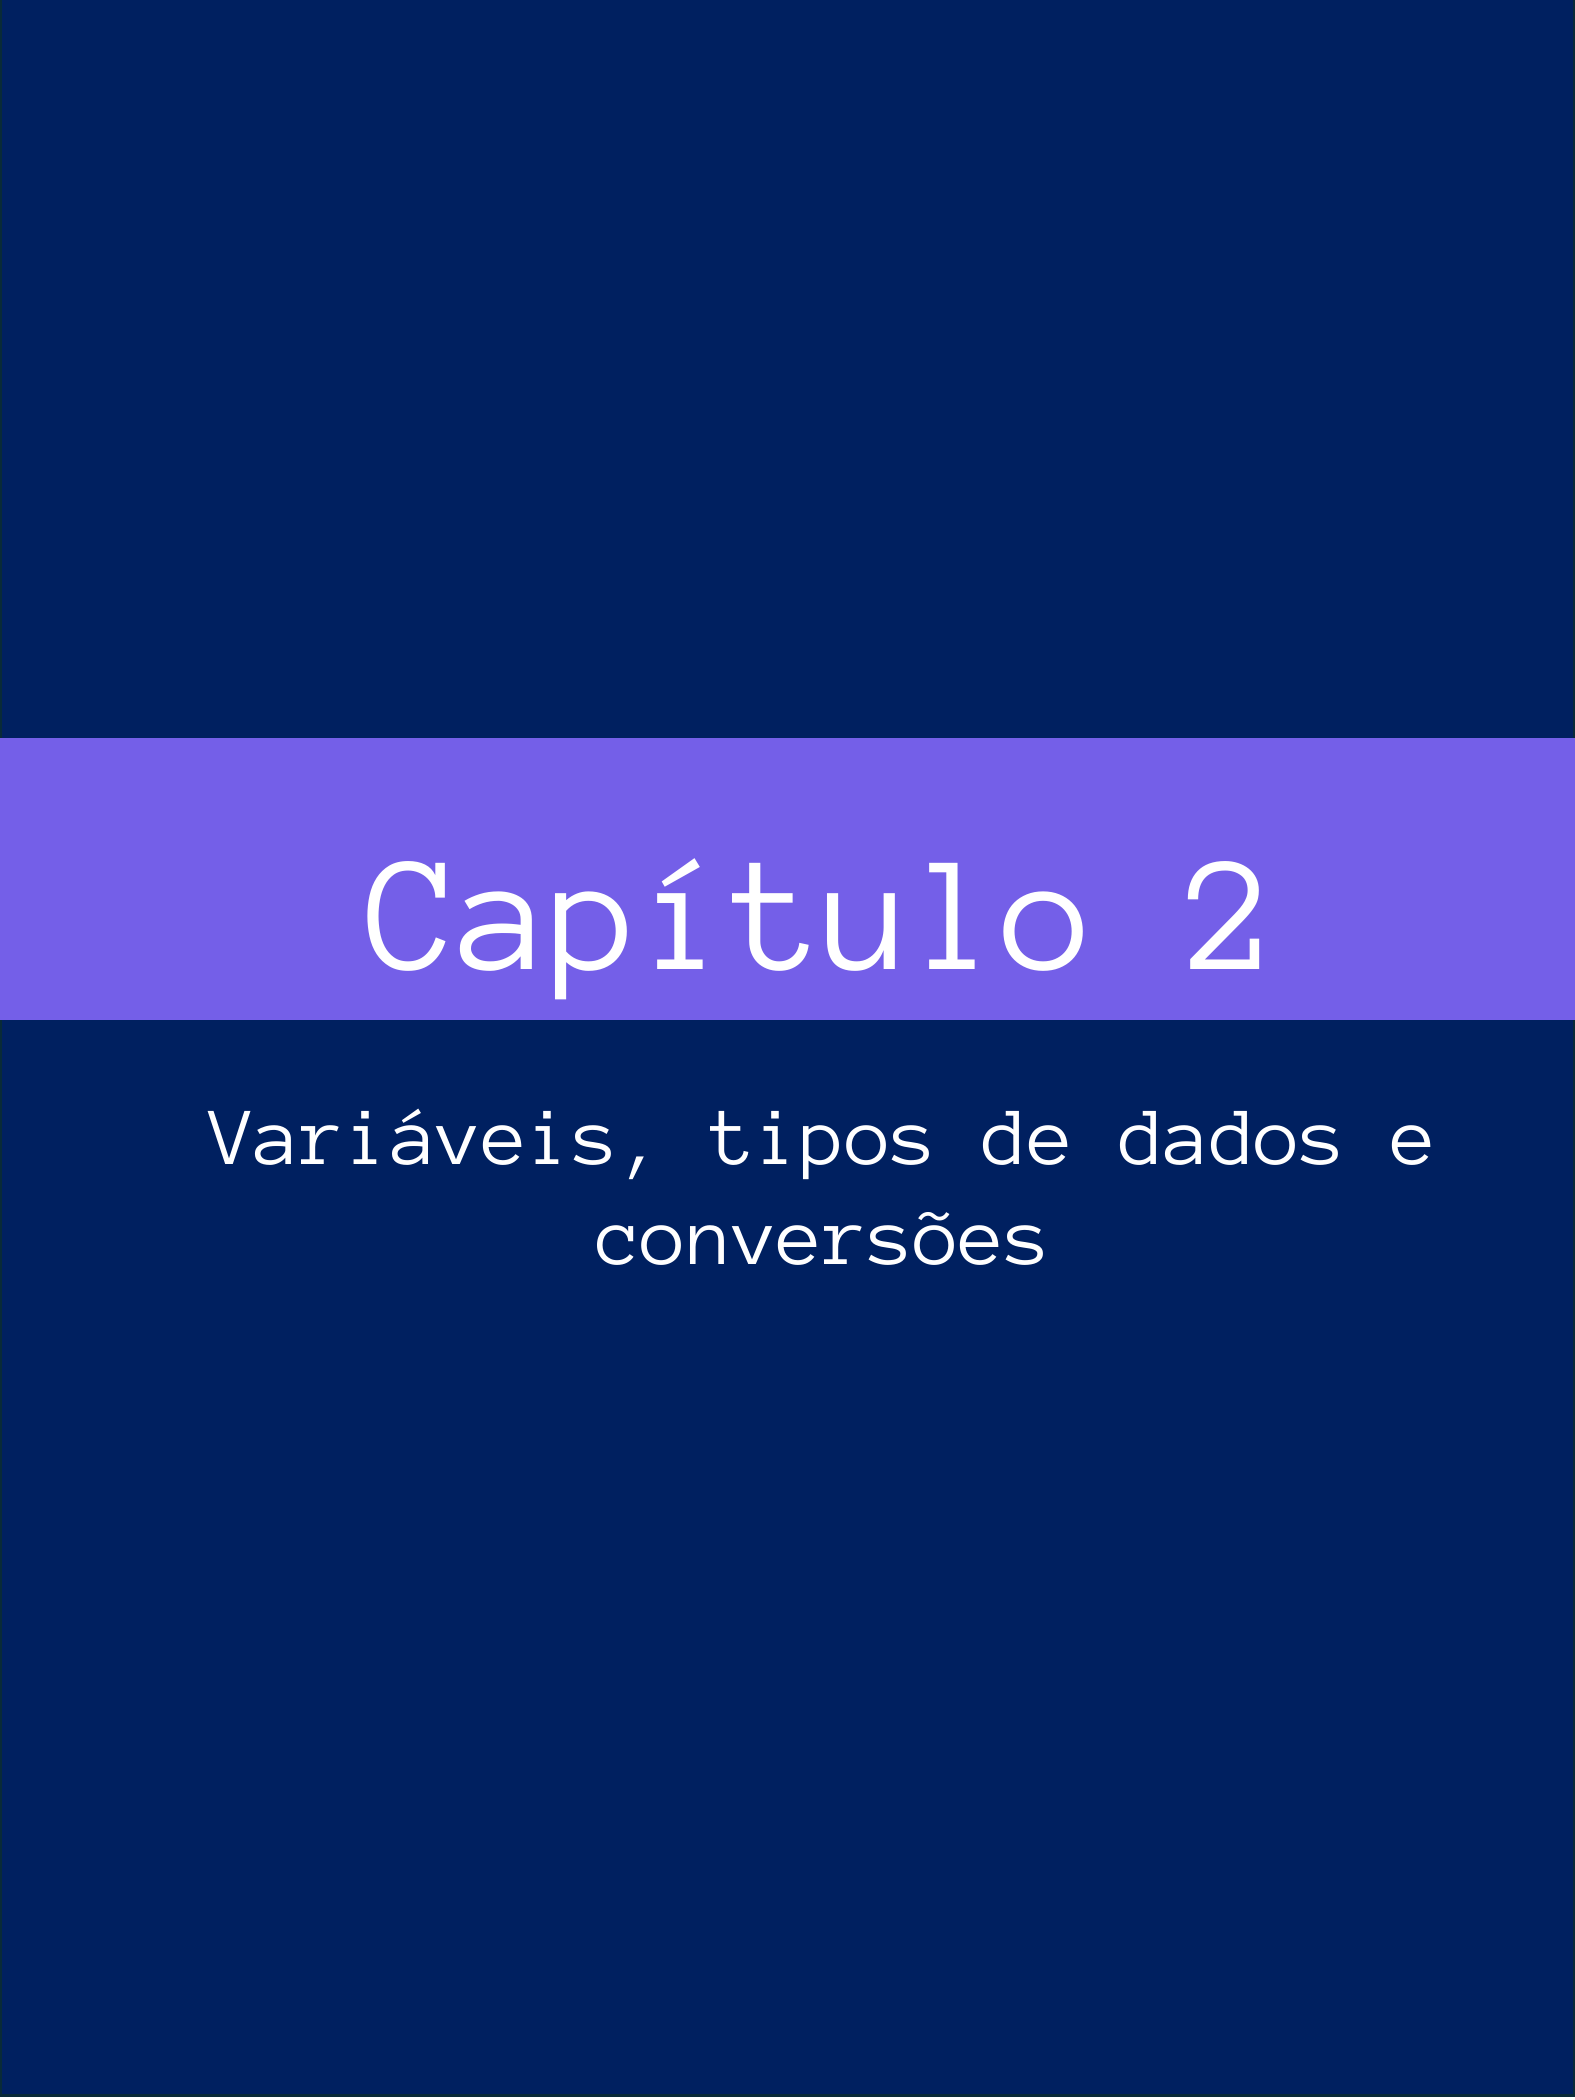

Capítulo 2
Variáveis, tipos de dados e conversões